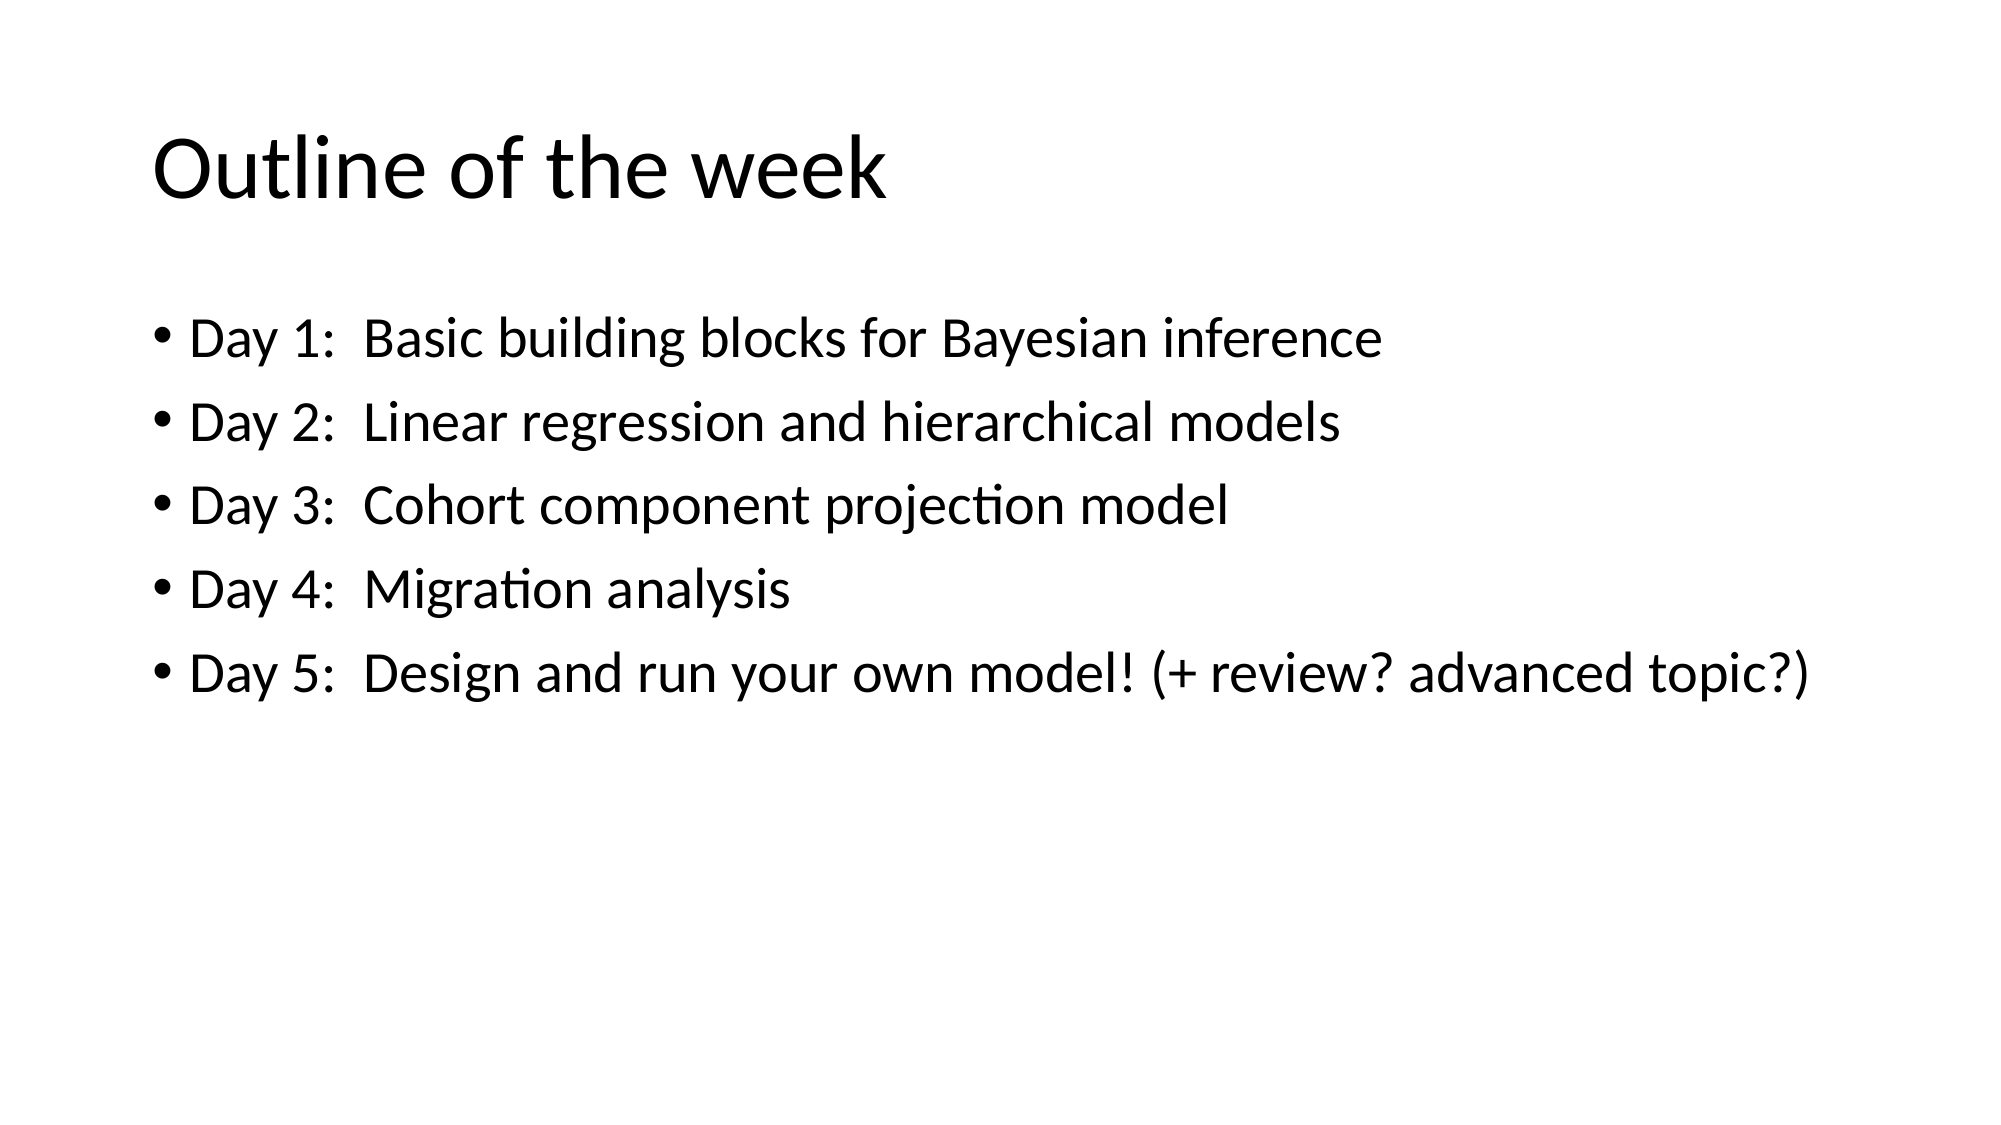

# Outline of the week
Day 1:  Basic building blocks for Bayesian inference
Day 2:  Linear regression and hierarchical models
Day 3:  Cohort component projection model
Day 4:  Migration analysis
Day 5:  Design and run your own model! (+ review? advanced topic?)